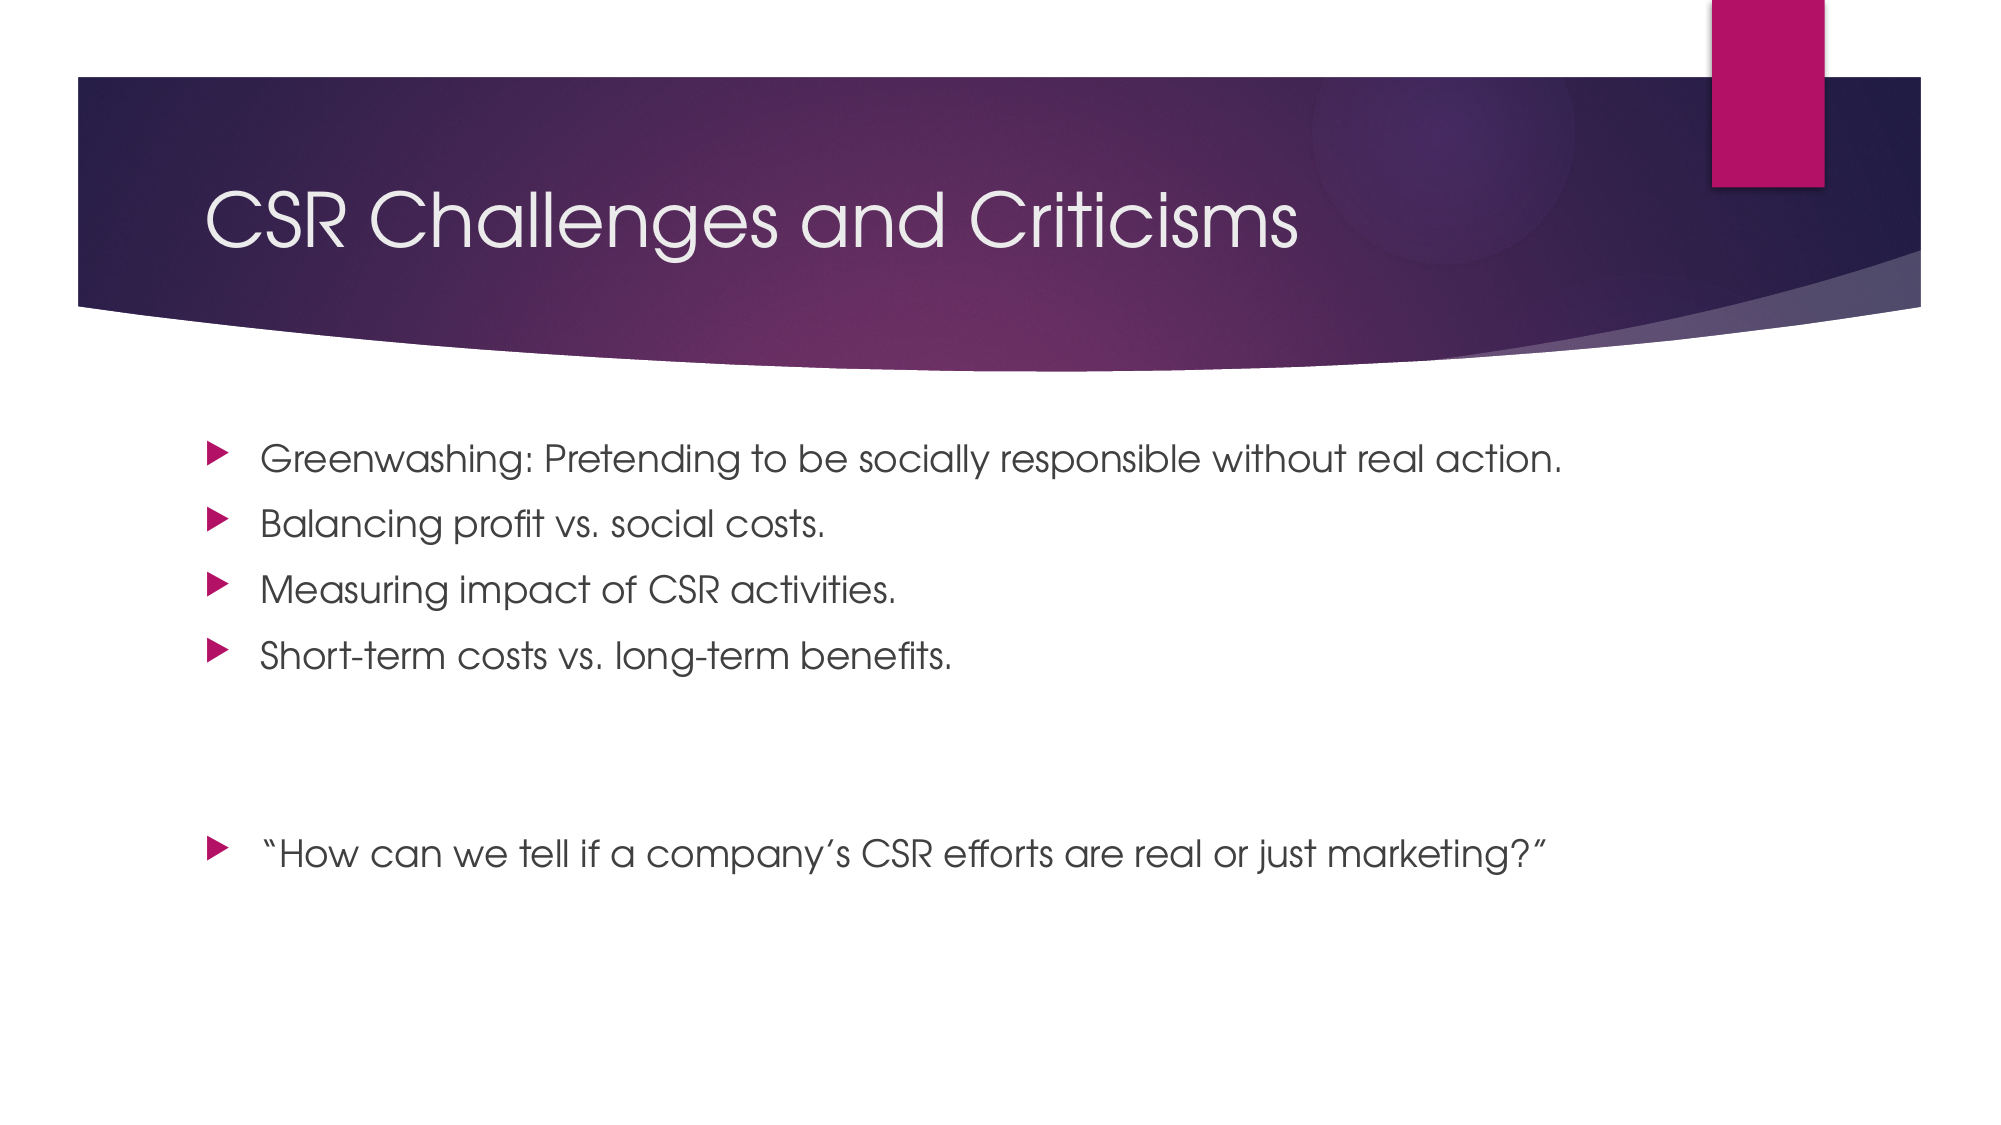

# CSR Challenges and Criticisms
Greenwashing: Pretending to be socially responsible without real action.
Balancing profit vs. social costs.
Measuring impact of CSR activities.
Short-term costs vs. long-term benefits.

“How can we tell if a company’s CSR efforts are real or just marketing?”